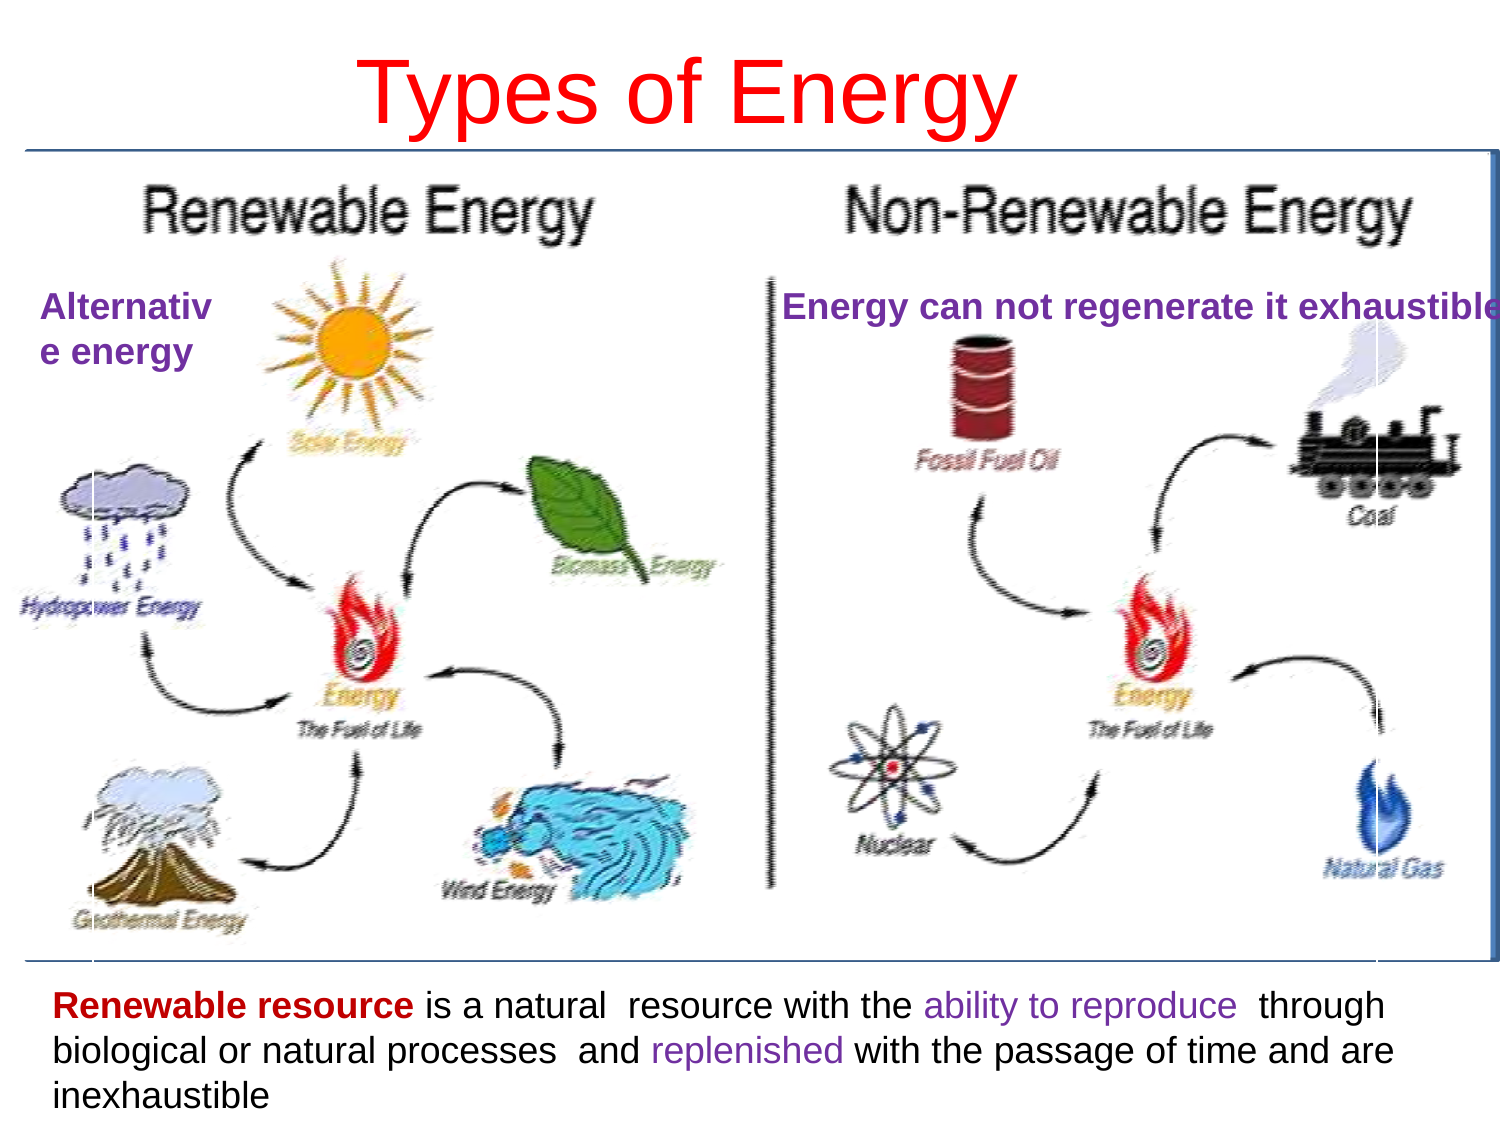

Types of Energy

Alternative energy
Energy can not regenerate it exhaustible

Renewable resource is a natural  resource with the ability to reproduce  through biological or natural processes  and replenished with the passage of time and are inexhaustible